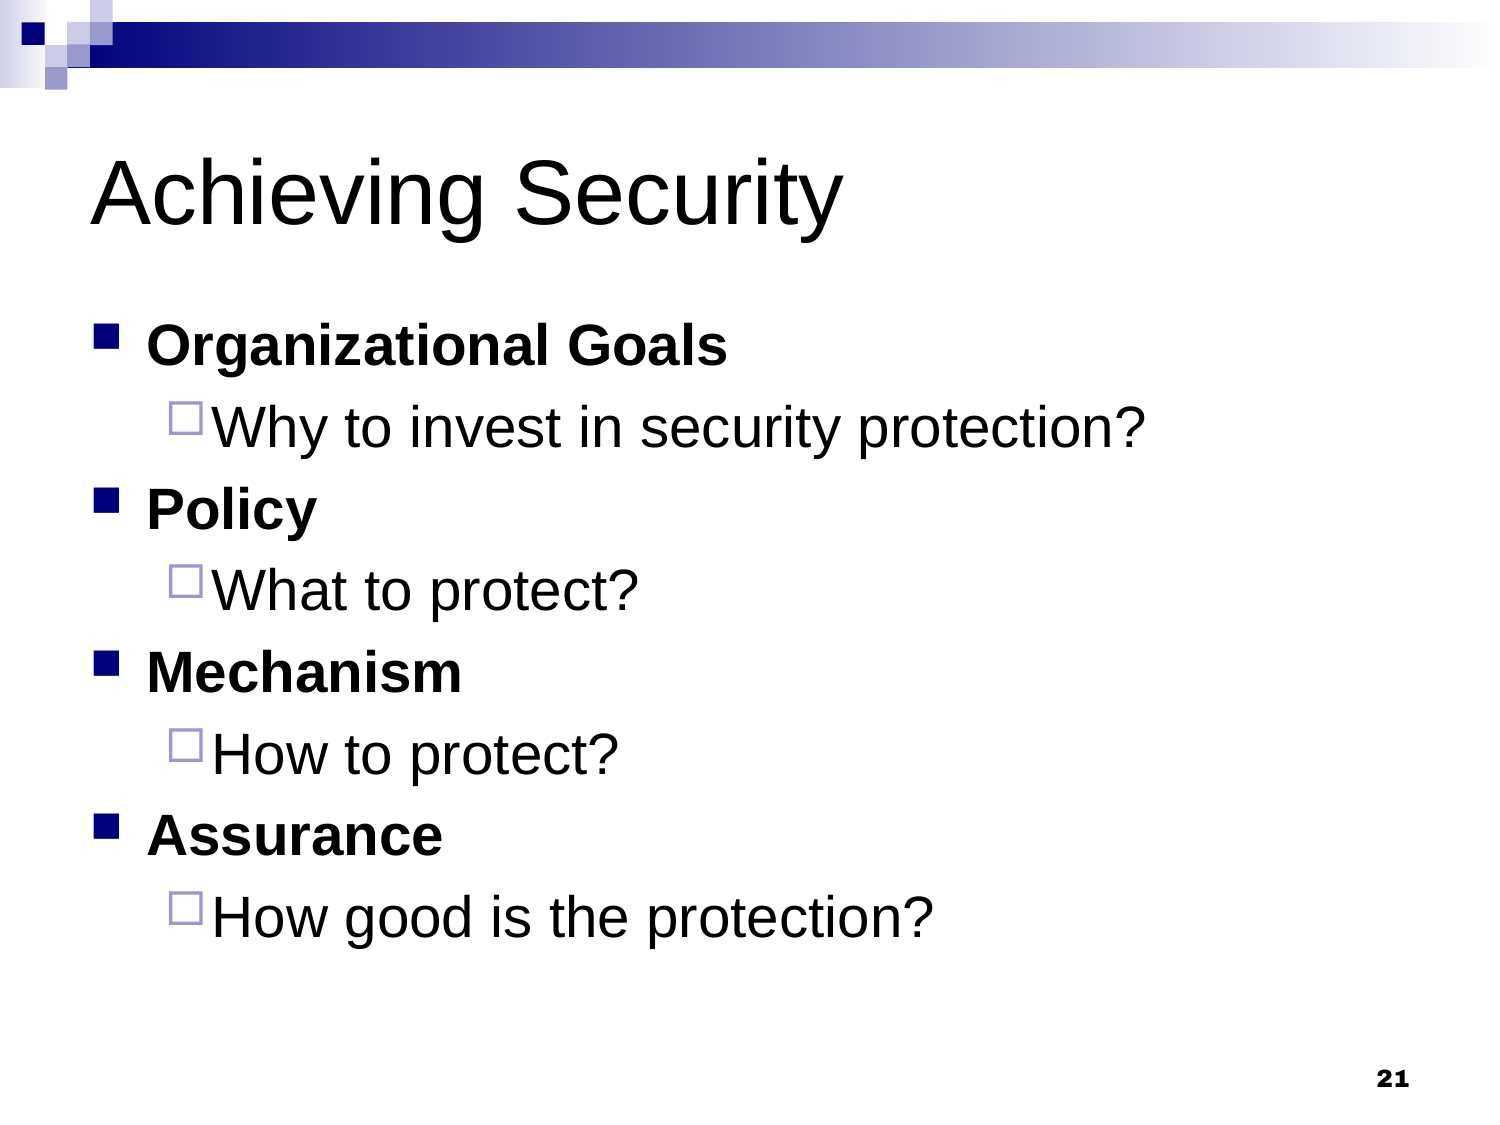

# Achieving Security
Organizational Goals
Why to invest in security protection?
Policy
What to protect?
Mechanism
How to protect?
Assurance
How good is the protection?
21